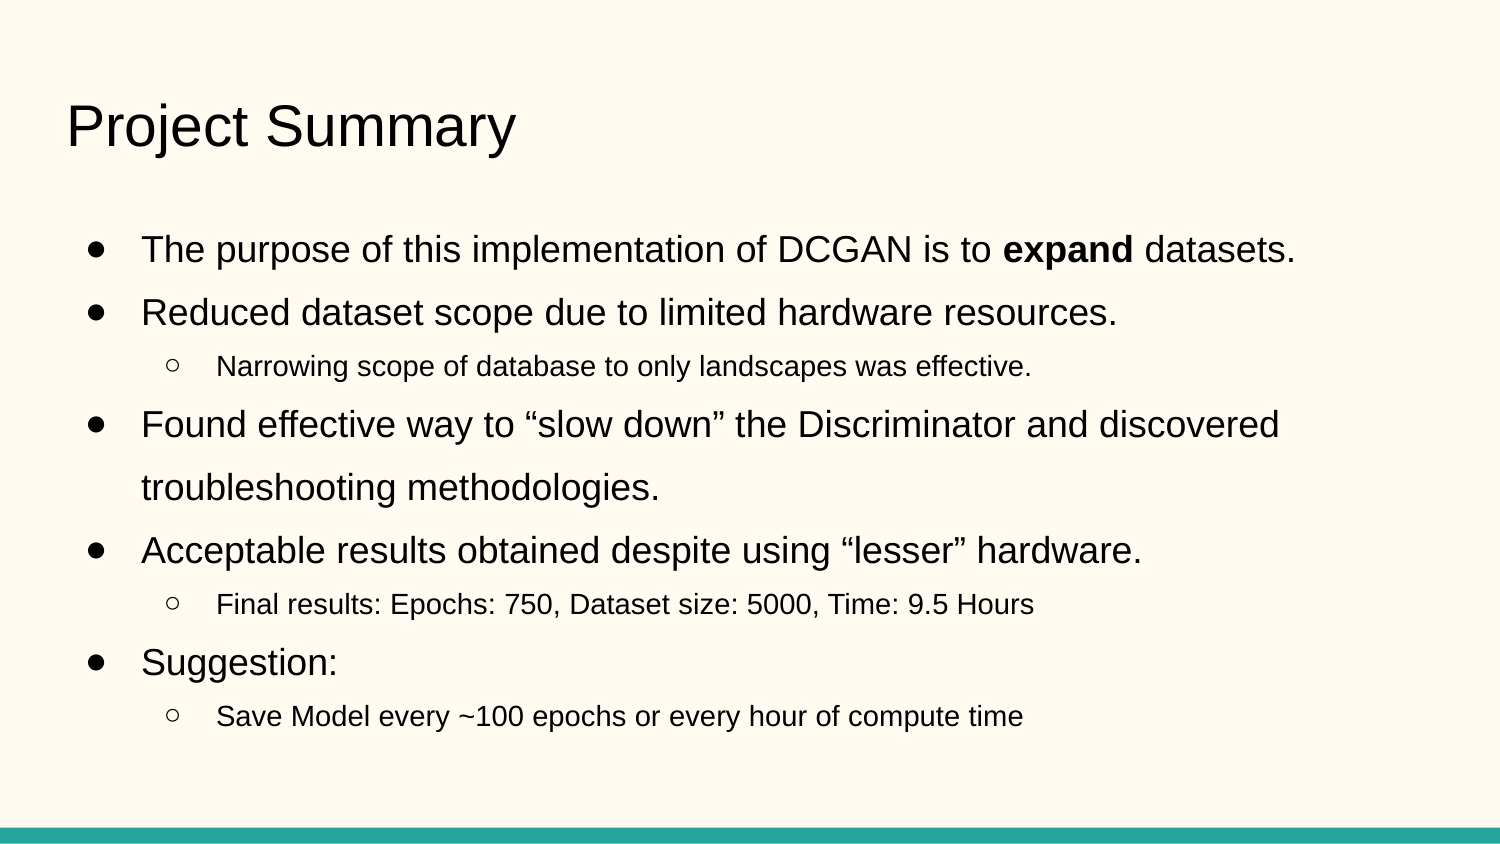

# Project Summary
The purpose of this implementation of DCGAN is to expand datasets.
Reduced dataset scope due to limited hardware resources.
Narrowing scope of database to only landscapes was effective.
Found effective way to “slow down” the Discriminator and discovered troubleshooting methodologies.
Acceptable results obtained despite using “lesser” hardware.
Final results: Epochs: 750, Dataset size: 5000, Time: 9.5 Hours
Suggestion:
Save Model every ~100 epochs or every hour of compute time